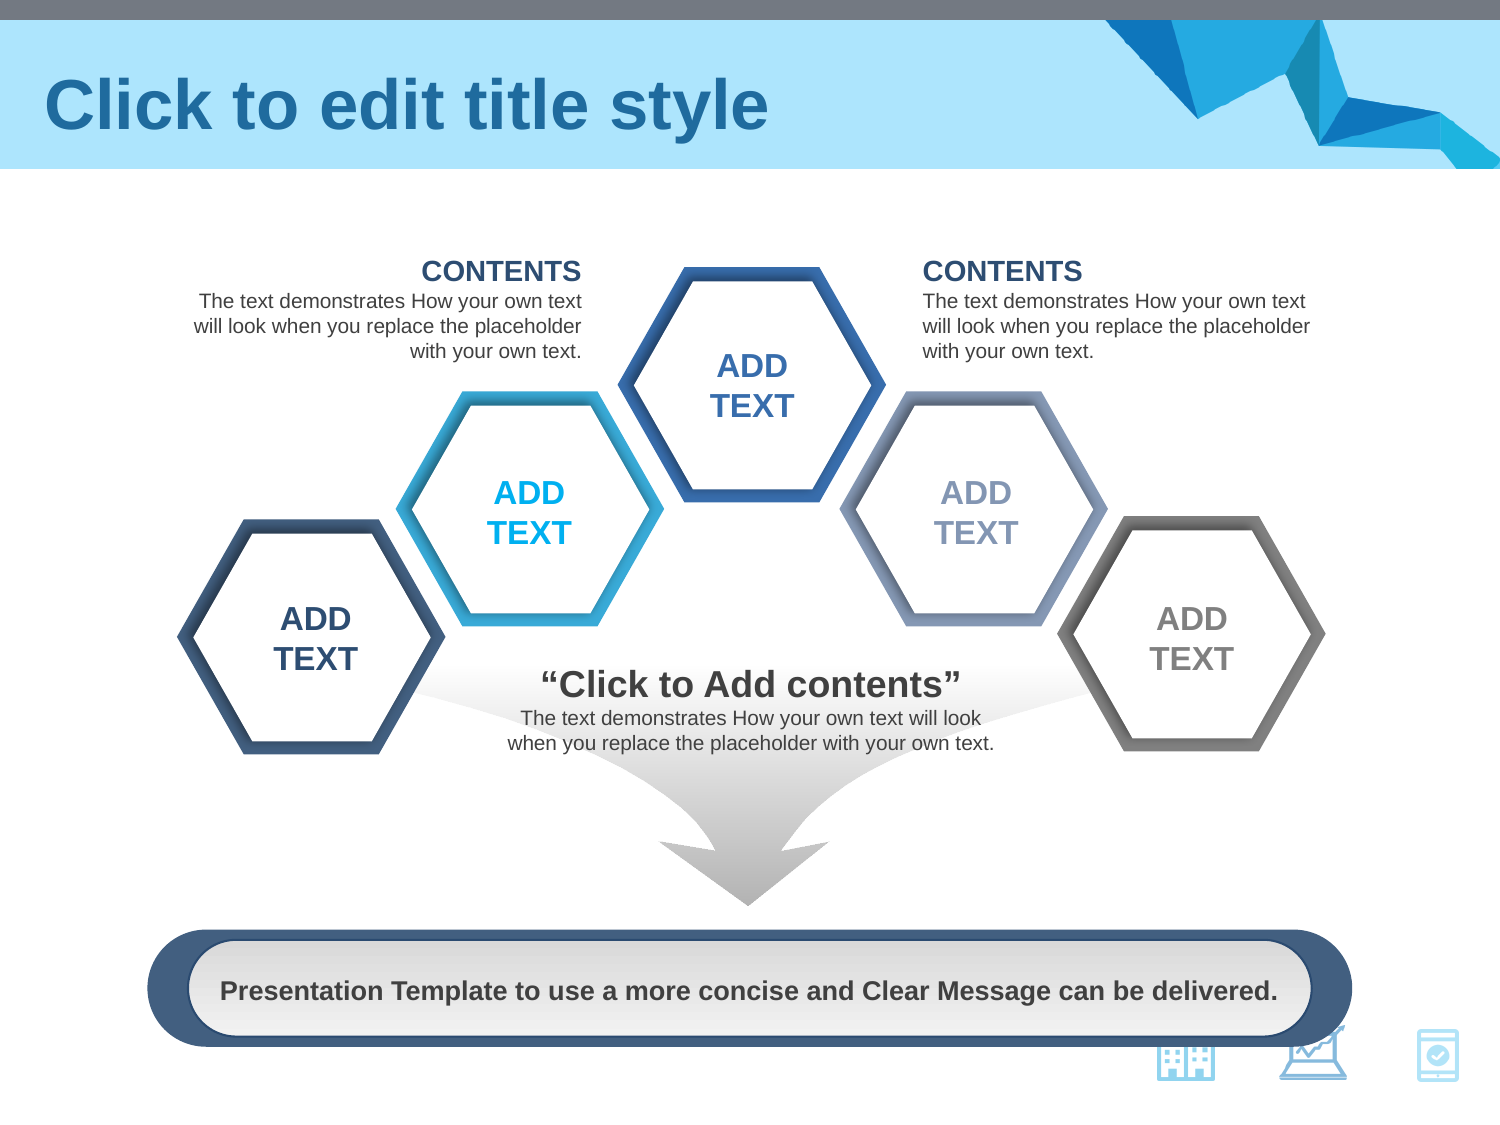

# Click to edit title style
CONTENTS
The text demonstrates How your own text will look when you replace the placeholder with your own text.
CONTENTS
The text demonstrates How your own text will look when you replace the placeholder with your own text.

ADD
TEXT

ADD
TEXT
ADD
TEXT

ADD
TEXT
ADD
TEXT
“Click to Add contents”
The text demonstrates How your own text will look when you replace the placeholder with your own text.

Presentation Template to use a more concise and Clear Message can be delivered.